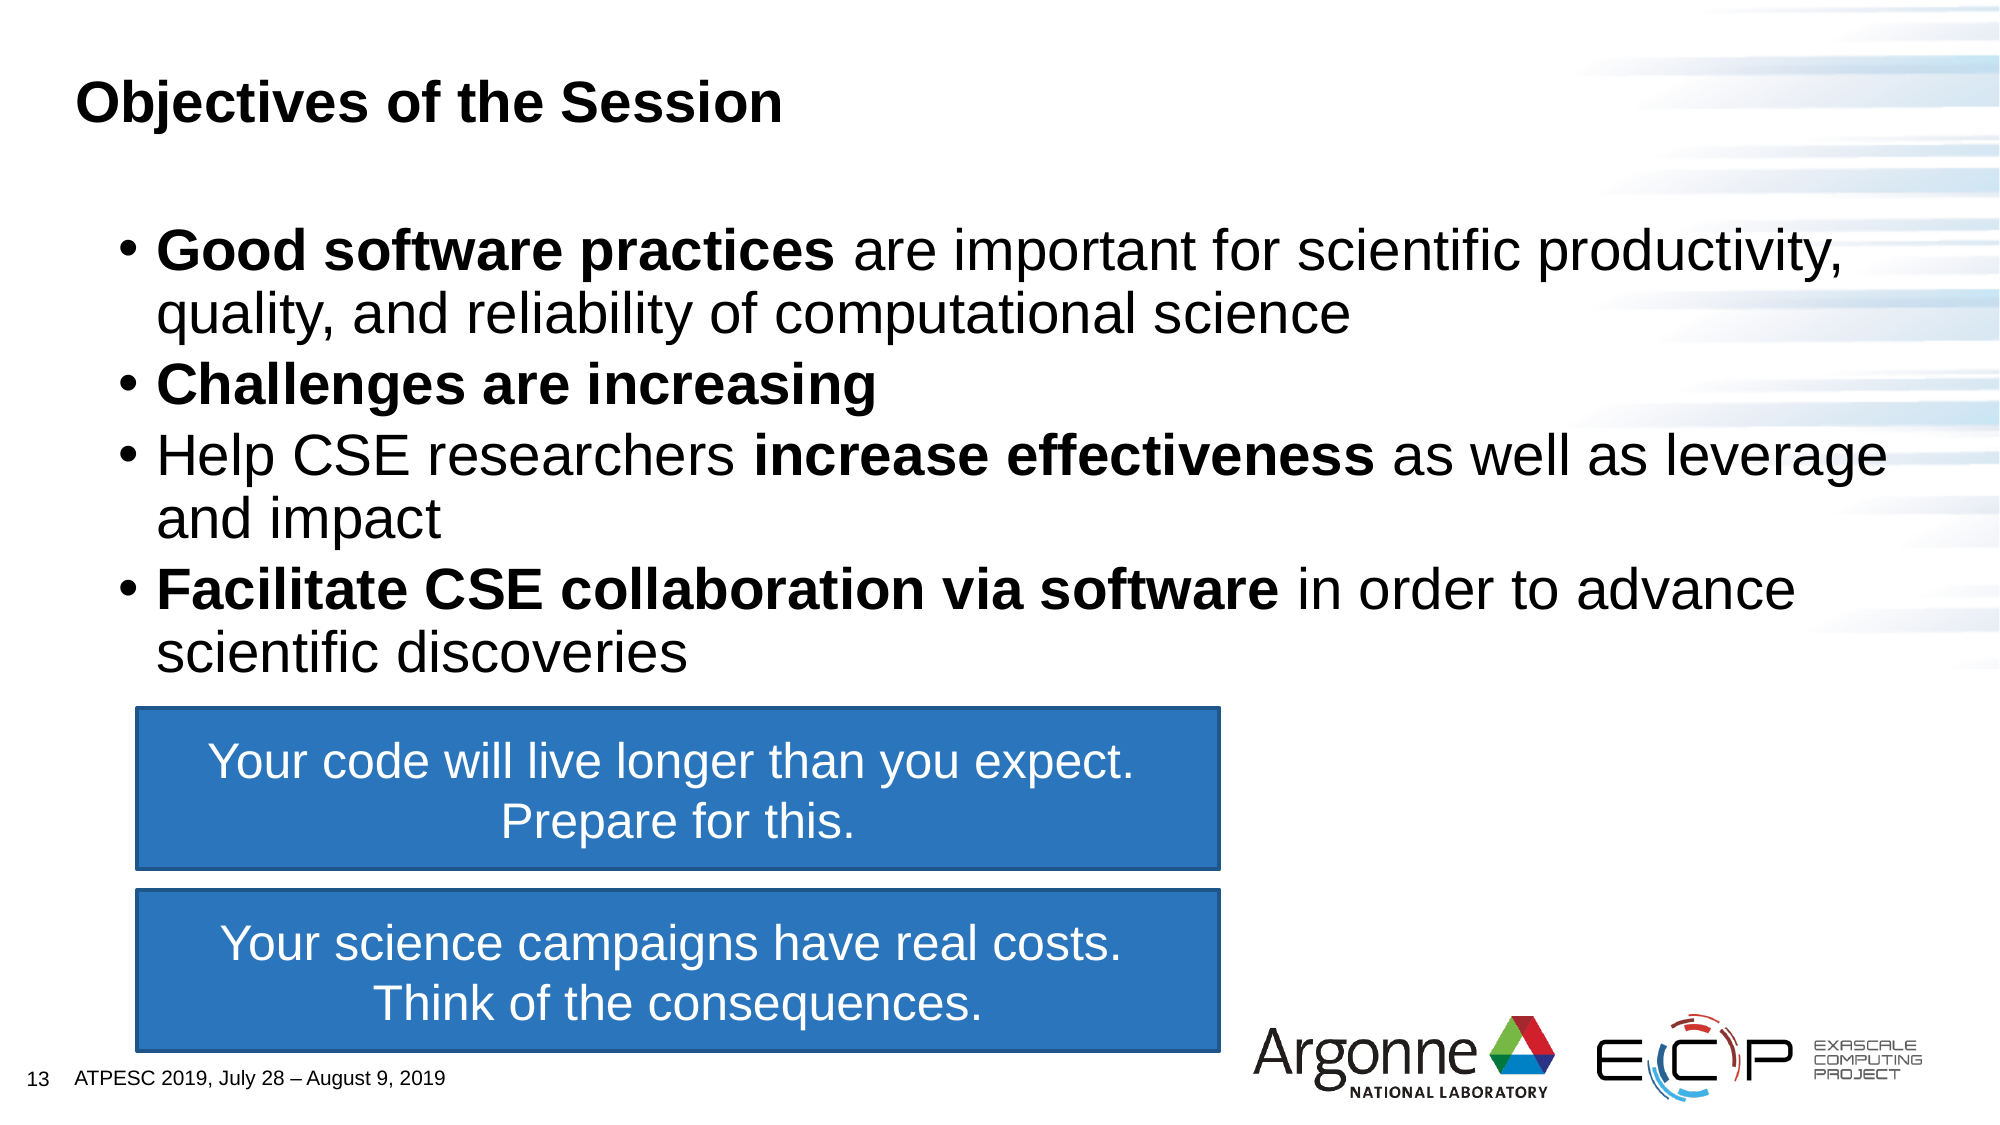

# Objectives of the Session
Good software practices are important for scientific productivity, quality, and reliability of computational science
Challenges are increasing
Help CSE researchers increase effectiveness as well as leverage and impact
Facilitate CSE collaboration via software in order to advance scientific discoveries

Your code will live longer than you expect.
Prepare for this.
Your science campaigns have real costs.
Think of the consequences.